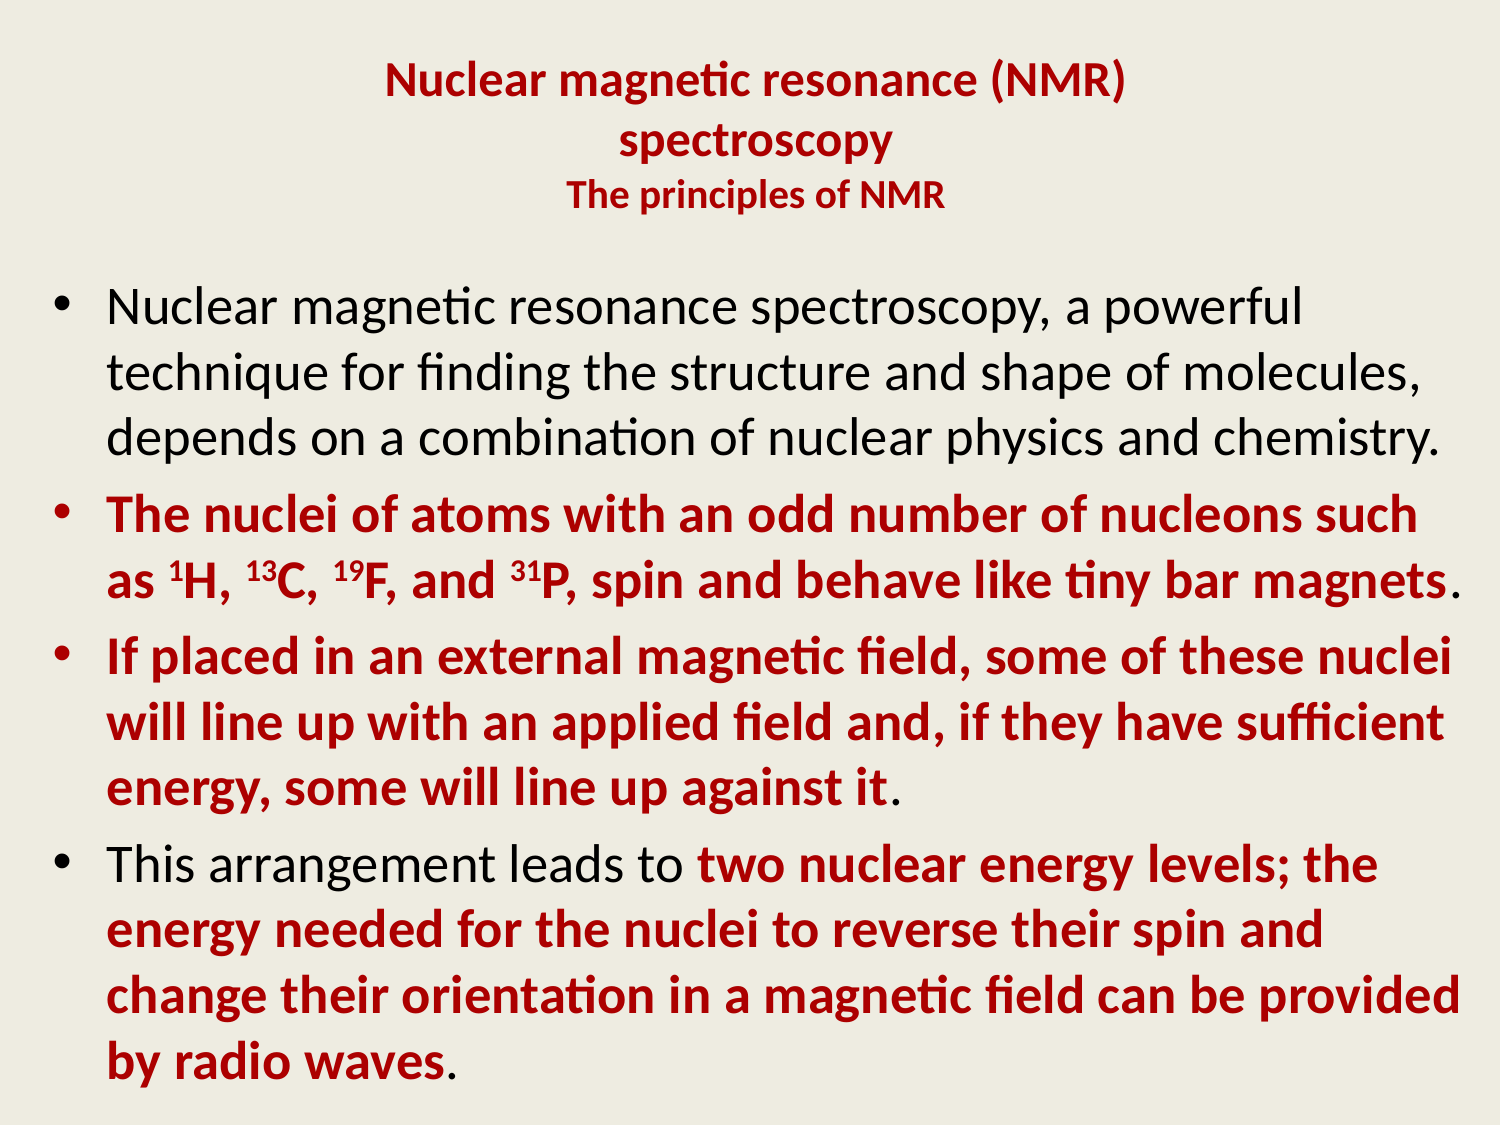

# Nuclear magnetic resonance (NMR) spectroscopy The principles of NMR
Nuclear magnetic resonance spectroscopy, a powerful technique for finding the structure and shape of molecules, depends on a combination of nuclear physics and chemistry.
The nuclei of atoms with an odd number of nucleons such as 1H, 13C, 19F, and 31P, spin and behave like tiny bar magnets.
If placed in an external magnetic field, some of these nuclei will line up with an applied field and, if they have sufficient energy, some will line up against it.
This arrangement leads to two nuclear energy levels; the energy needed for the nuclei to reverse their spin and change their orientation in a magnetic field can be provided by radio waves.